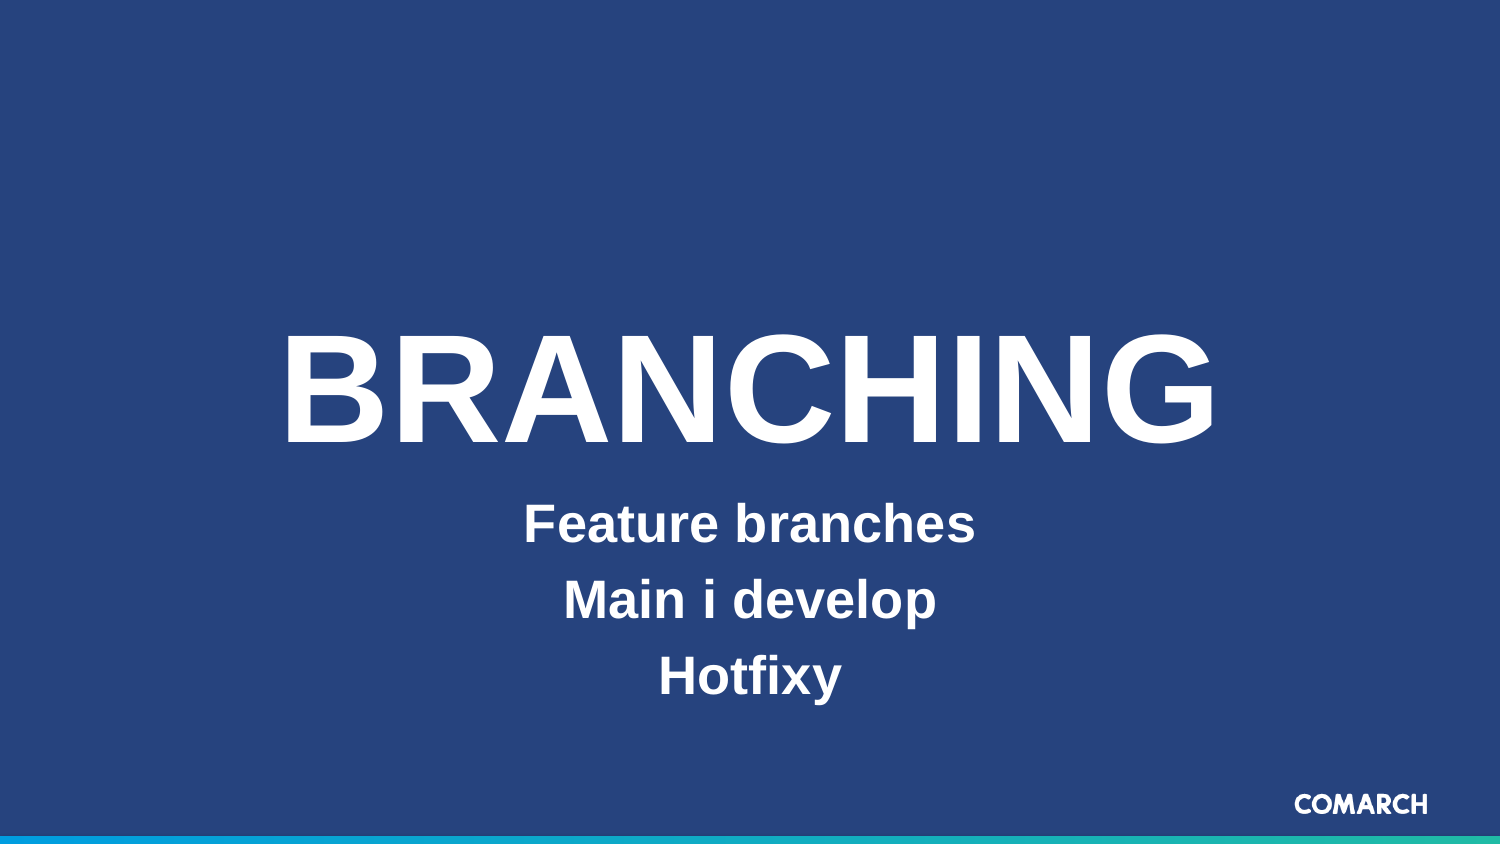

# Branching
Feature branches
Main i develop
Hotfixy